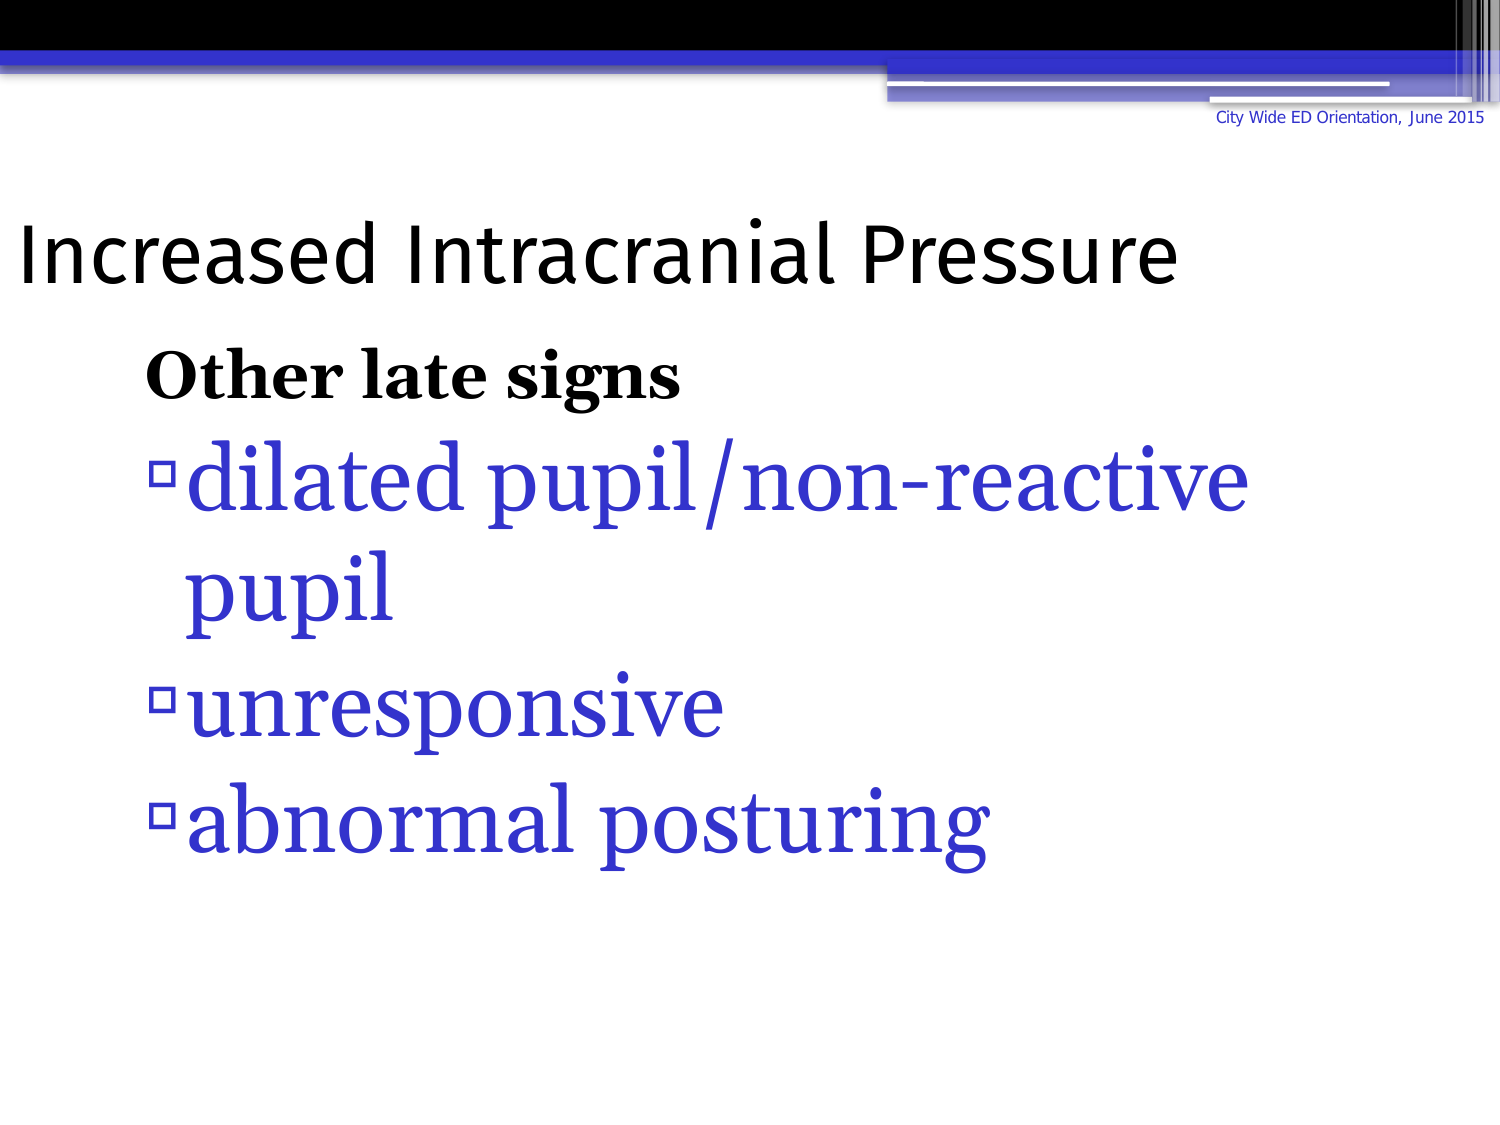

City Wide ED Orientation, June 2015
# Increased Intracranial Pressure
Other late signs
dilated pupil/non-reactive pupil
unresponsive
abnormal posturing